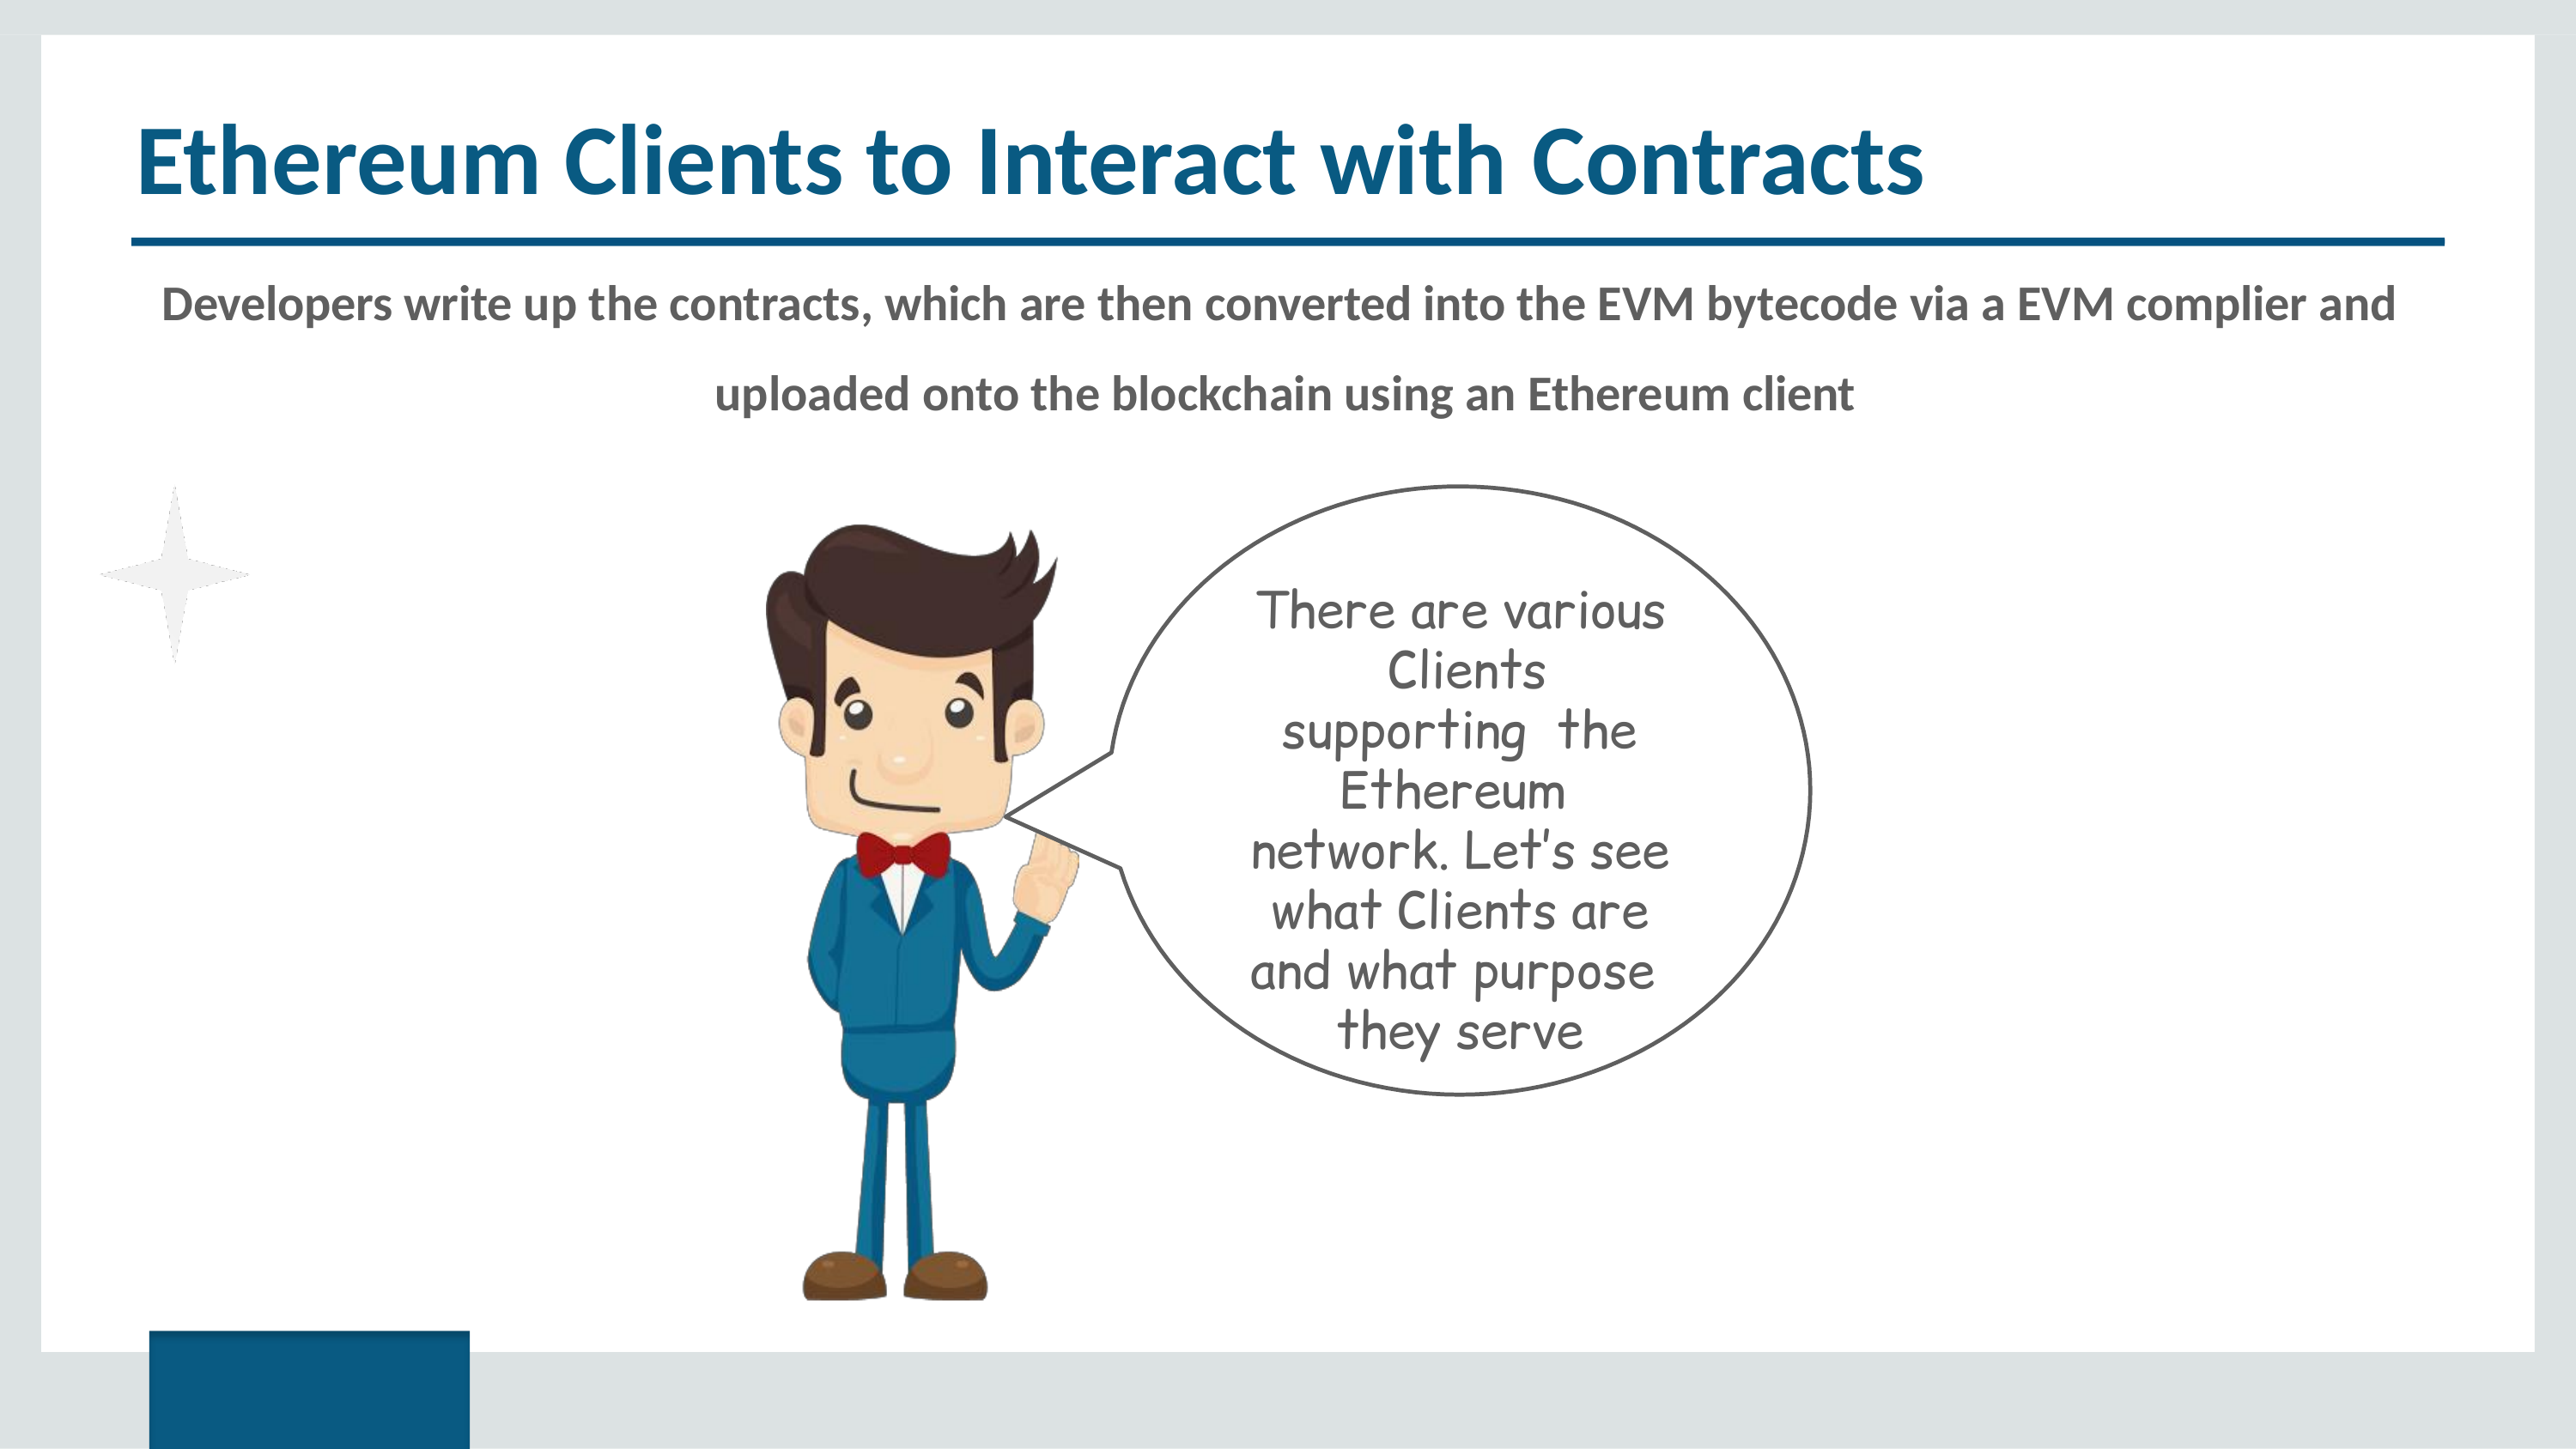

# Ethereum Clients to Interact with Contracts
Developers write up the contracts, which are then converted into the EVM bytecode via a EVM complier and  uploaded onto the blockchain using an Ethereum client

There are various  Clients supporting  the Ethereum  network. Let’s see  what Clients are  and what purpose  they serve